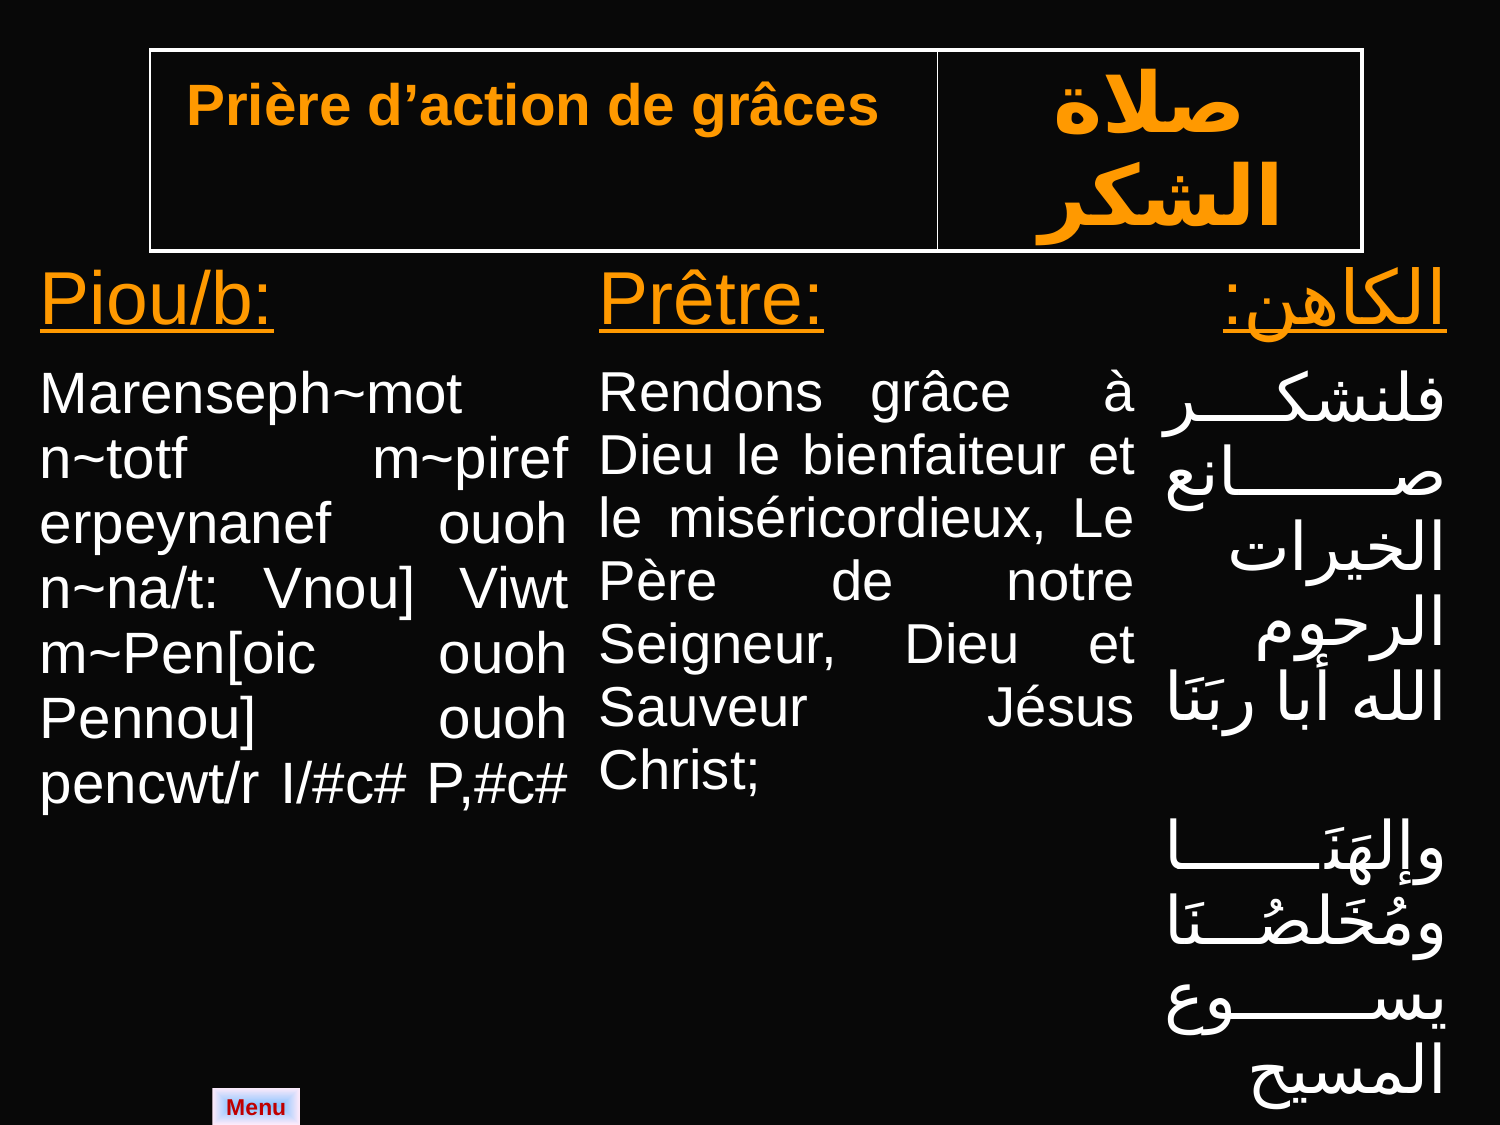

| Prière d’action de grâces | صلاة الشكر |
| --- | --- |
| Piou/b: | Prêtre: | الكاهن: |
| --- | --- | --- |
| Marenseph~mot n~totf m~piref erpeynanef ouoh n~na/t: Vnou] Viwt m~Pen[oic ouoh Pennou] ouoh pencwt/r I/#c# P,#c# | Rendons grâce à Dieu le bienfaiteur et le miséricordieux, Le Père de notre Seigneur, Dieu et Sauveur Jésus Christ; | فلنشكر صانع الخيرات الرحوم الله أبا ربَنَا وإلهَنَا ومُخَلصُنَا يسوع المسيح |
Menu